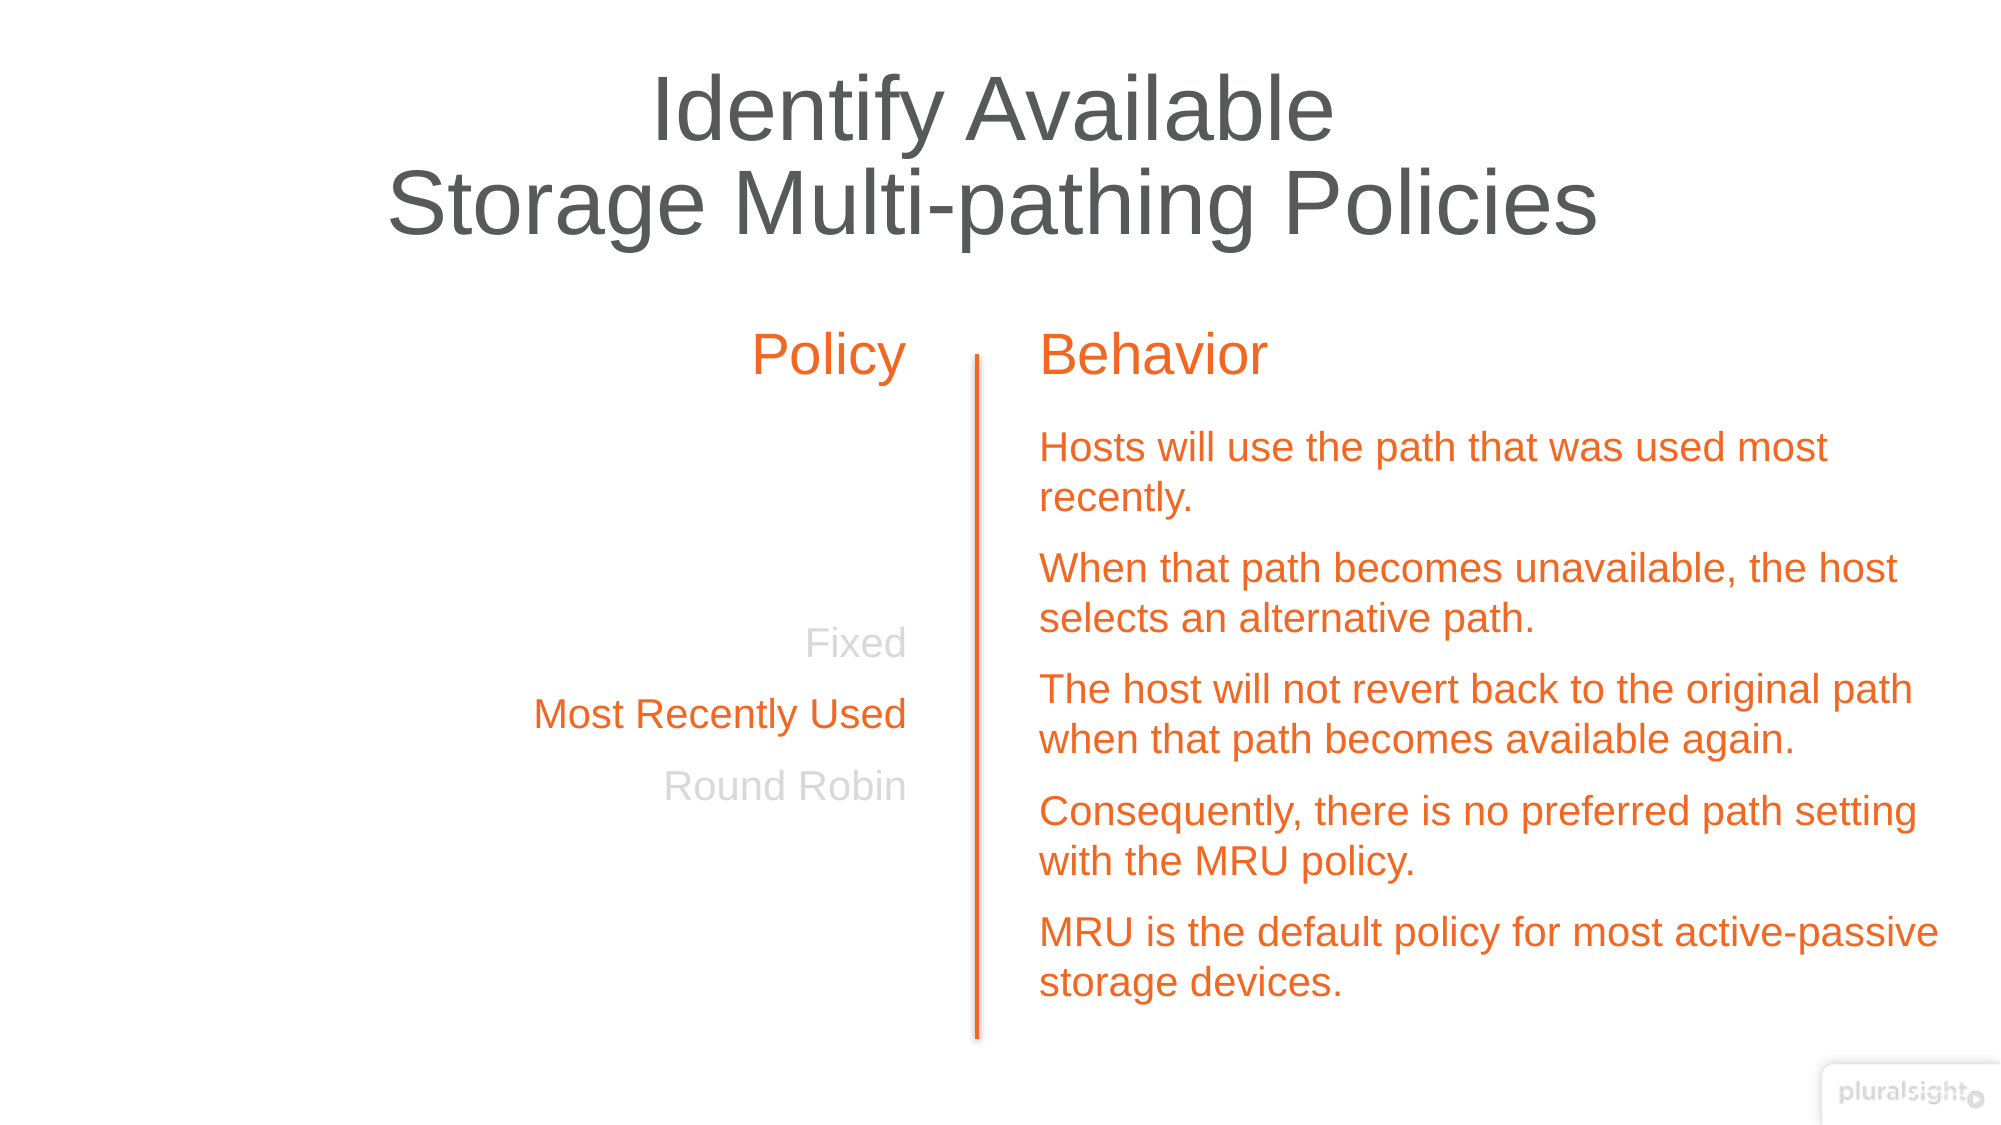

# Identify Available Storage Multi-pathing Policies
Policy
Behavior
Fixed
Most Recently Used
Round Robin
Hosts will use the path that was used most recently.
When that path becomes unavailable, the host selects an alternative path.
The host will not revert back to the original path when that path becomes available again.
Consequently, there is no preferred path setting with the MRU policy.
MRU is the default policy for most active-passive storage devices.